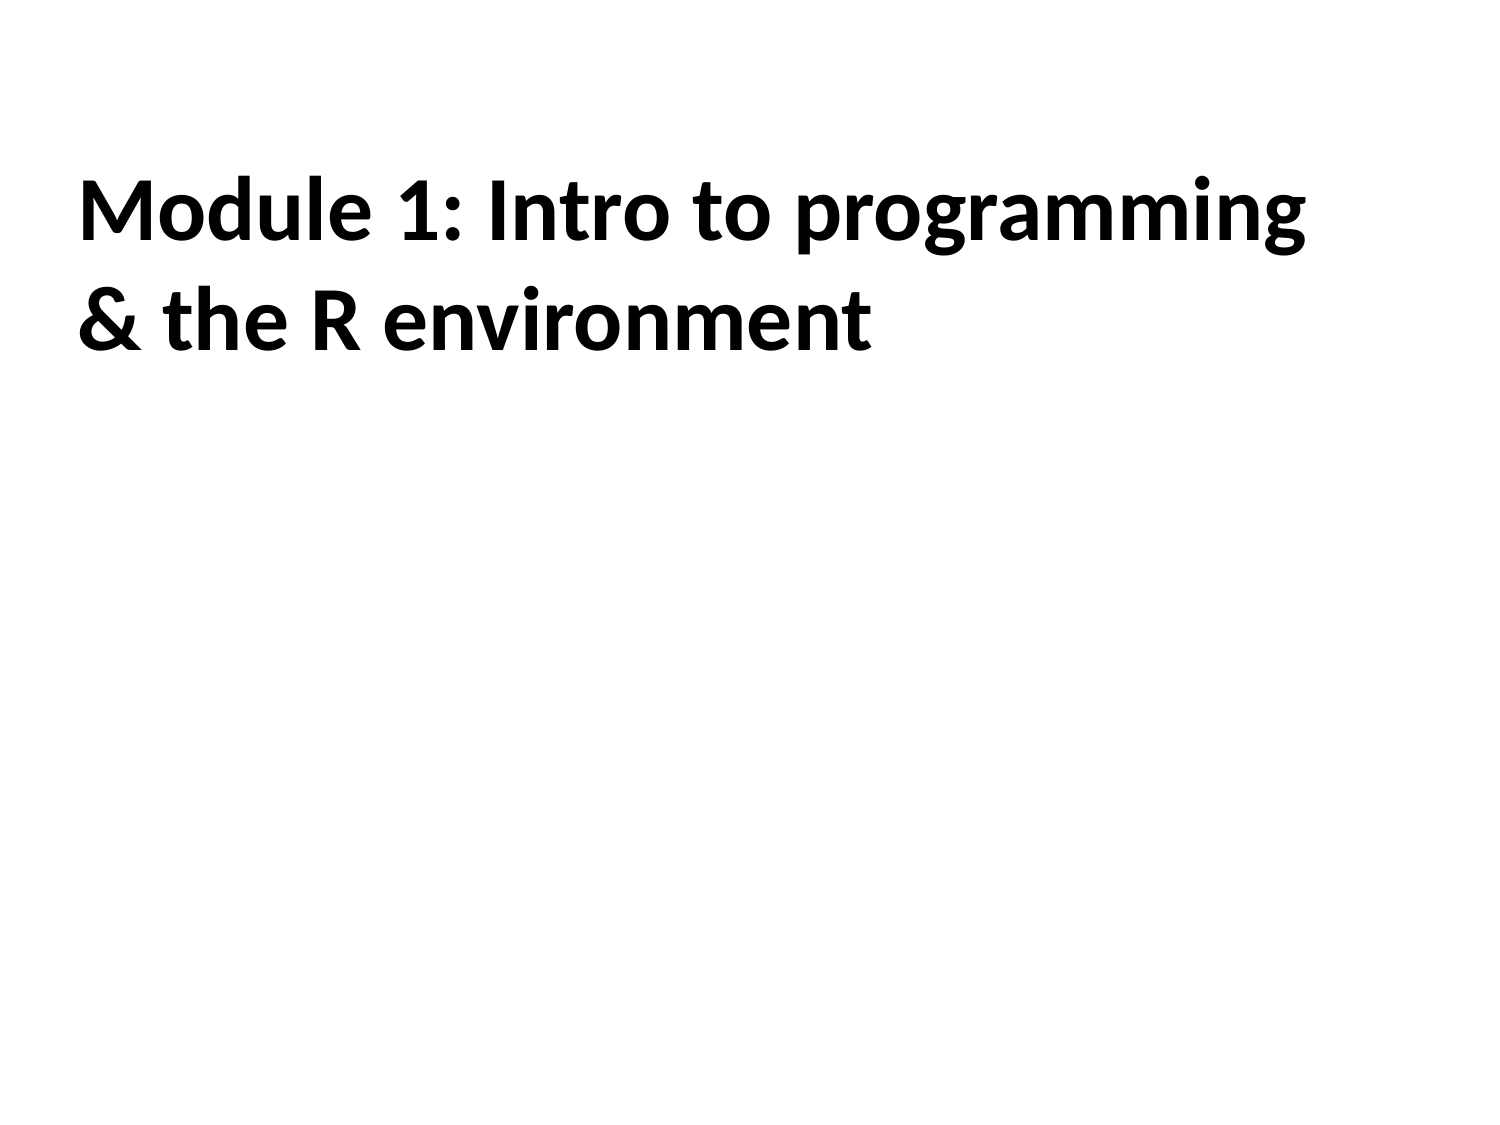

Module 1: Intro to programming
& the R environment